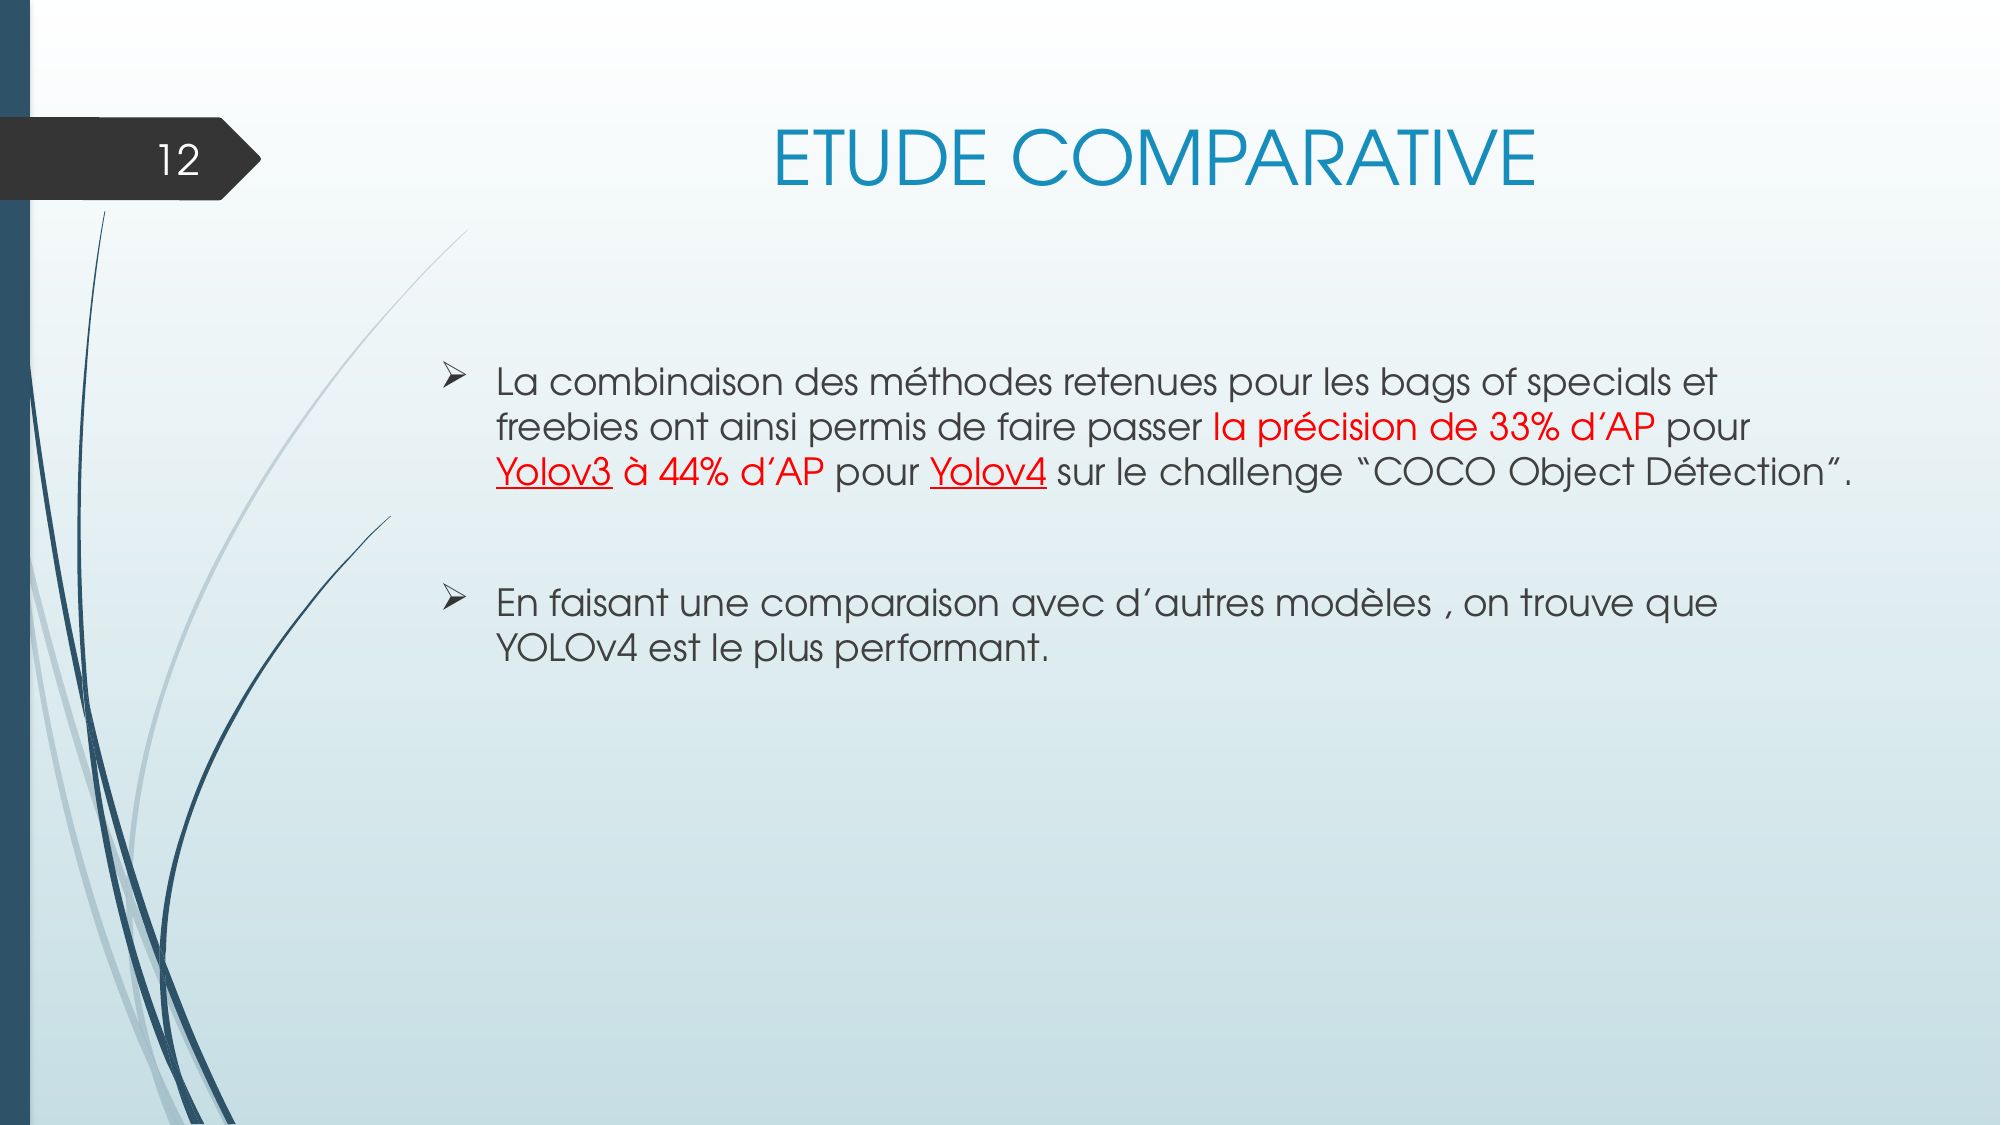

# ETUDE COMPARATIVE
12
La combinaison des méthodes retenues pour les bags of specials et freebies ont ainsi permis de faire passer la précision de 33% d’AP pour Yolov3 à 44% d’AP pour Yolov4 sur le challenge “COCO Object Détection”.

En faisant une comparaison avec d’autres modèles , on trouve que YOLOv4 est le plus performant.